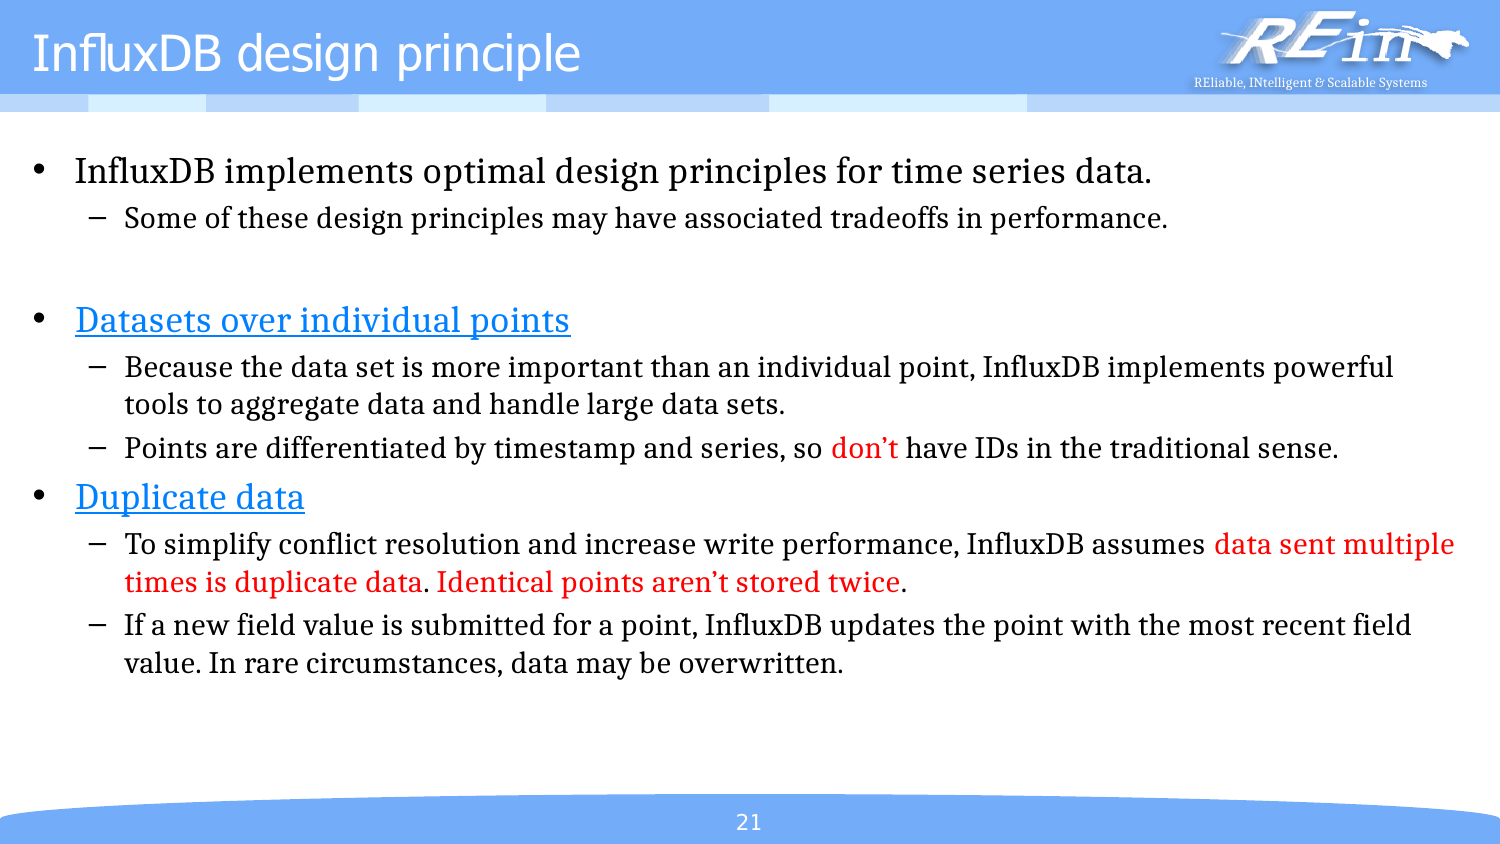

# InfluxDB design principle
InfluxDB implements optimal design principles for time series data.
Some of these design principles may have associated tradeoffs in performance.

Datasets over individual points
Because the data set is more important than an individual point, InfluxDB implements powerful tools to aggregate data and handle large data sets.
Points are differentiated by timestamp and series, so don’t have IDs in the traditional sense.
Duplicate data
To simplify conflict resolution and increase write performance, InfluxDB assumes data sent multiple times is duplicate data. Identical points aren’t stored twice.
If a new field value is submitted for a point, InfluxDB updates the point with the most recent field value. In rare circumstances, data may be overwritten.

21